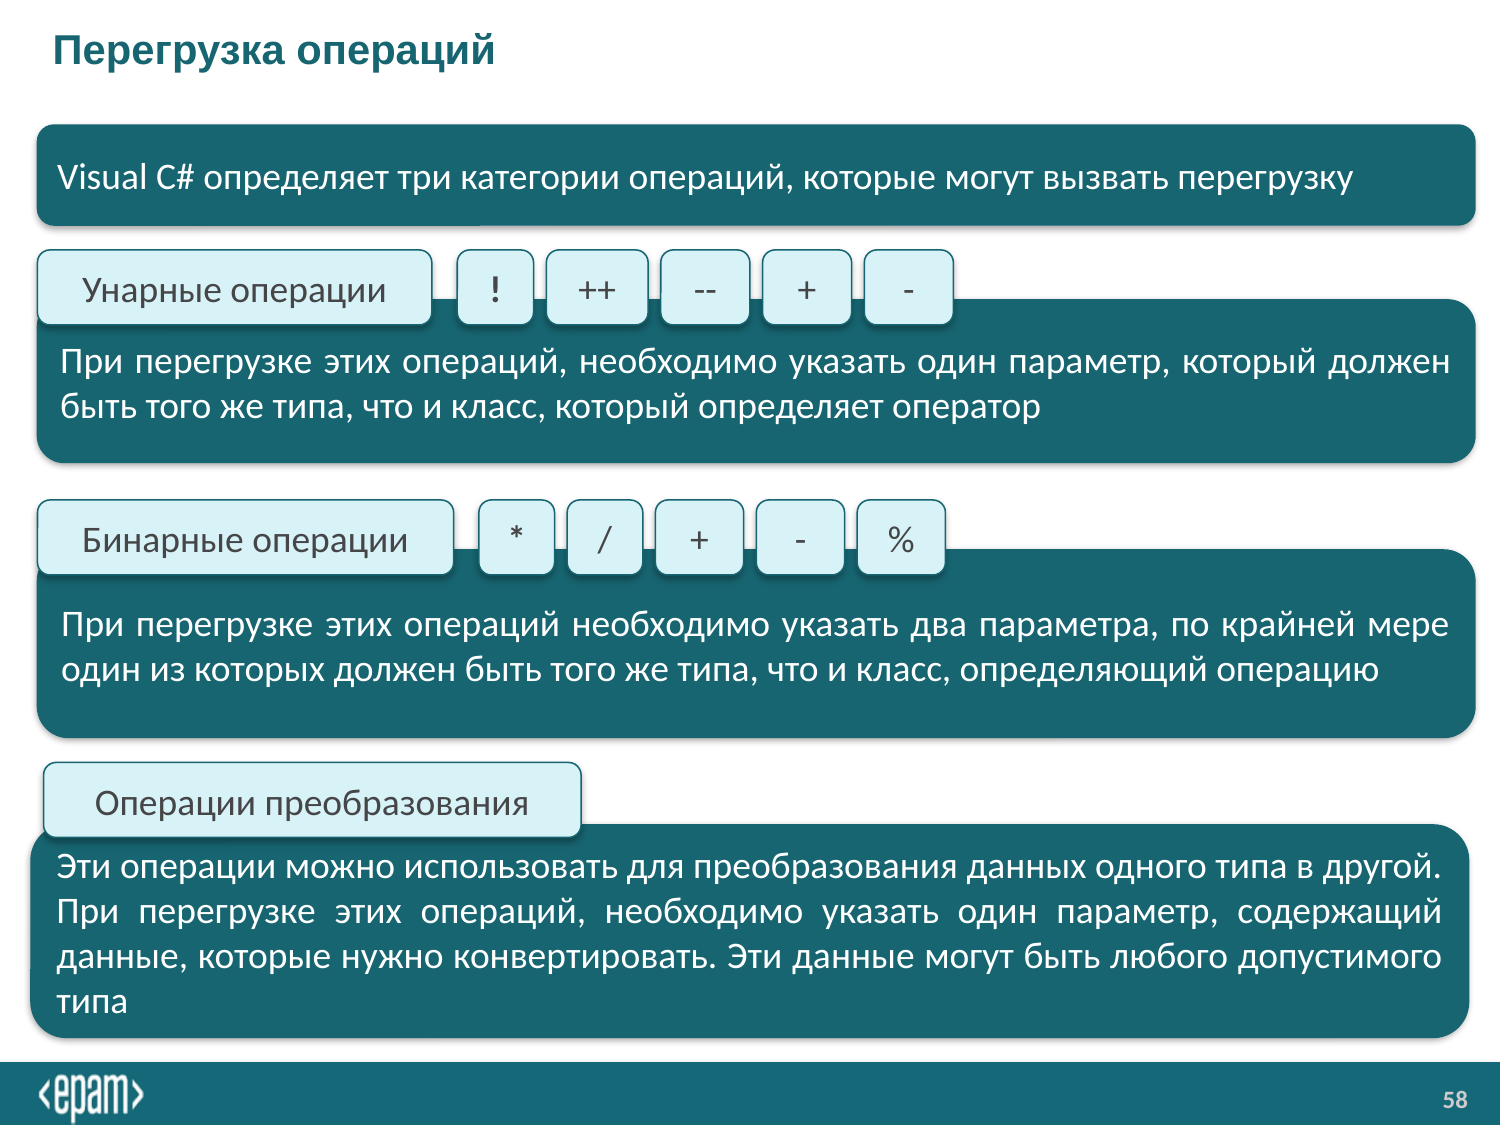

# Перегрузка операций
Visual C# определяет три категории операций, которые могут вызвать перегрузку
Унарные операции
!
++
--
+
-
При перегрузке этих операций, необходимо указать один параметр, который должен быть того же типа, что и класс, который определяет оператор
Бинарные операции
*
/
+
-
%
При перегрузке этих операций необходимо указать два параметра, по крайней мере один из которых должен быть того же типа, что и класс, определяющий операцию
Операции преобразования
Эти операции можно использовать для преобразования данных одного типа в другой. При перегрузке этих операций, необходимо указать один параметр, содержащий данные, которые нужно конвертировать. Эти данные могут быть любого допустимого типа